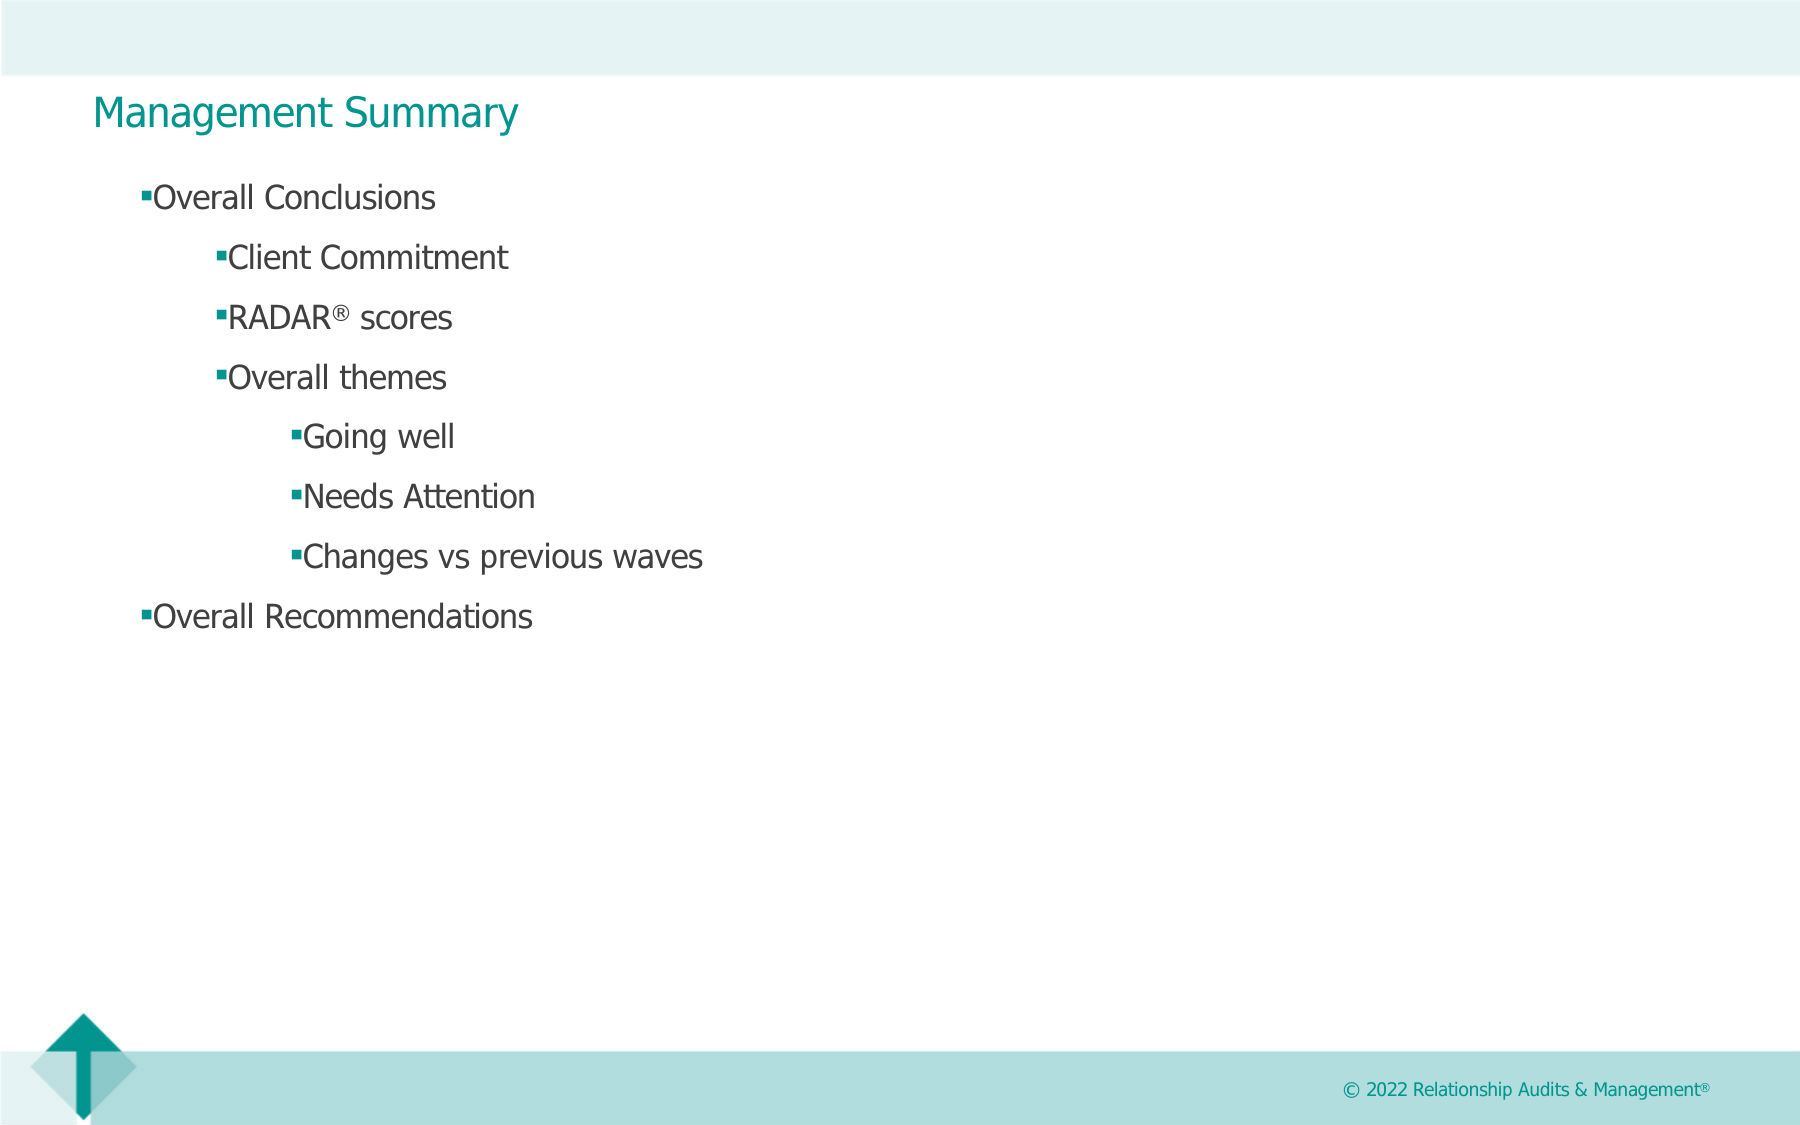

Management Summary
Overall Conclusions
Client Commitment
RADAR® scores
Overall themes
Going well
Needs Attention
Changes vs previous waves
Overall Recommendations
© 2022 Relationship Audits & Management®